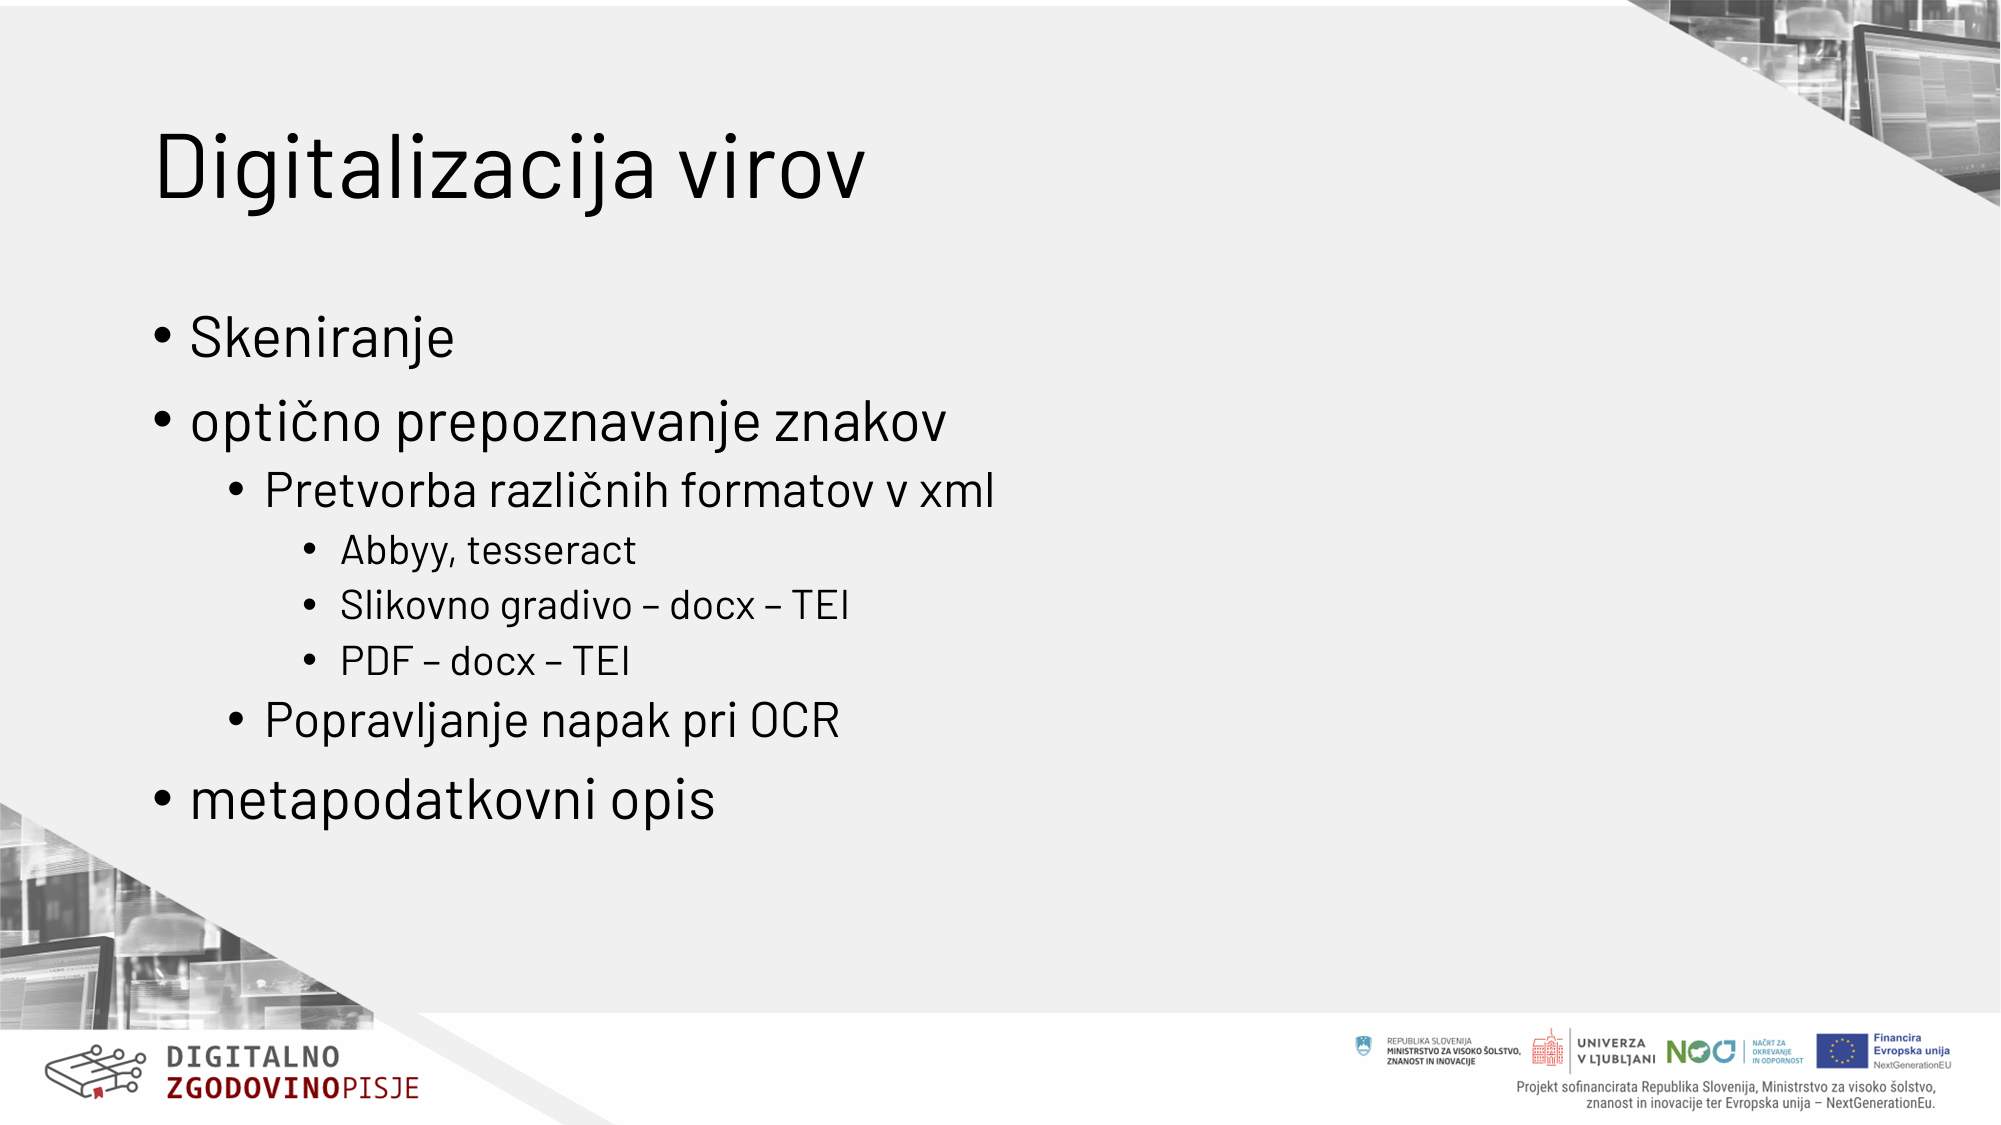

# Digitalizacija virov
Skeniranje
optično prepoznavanje znakov
Pretvorba različnih formatov v xml
Abbyy, tesseract
Slikovno gradivo – docx – TEI
PDF – docx – TEI
Popravljanje napak pri OCR
metapodatkovni opis